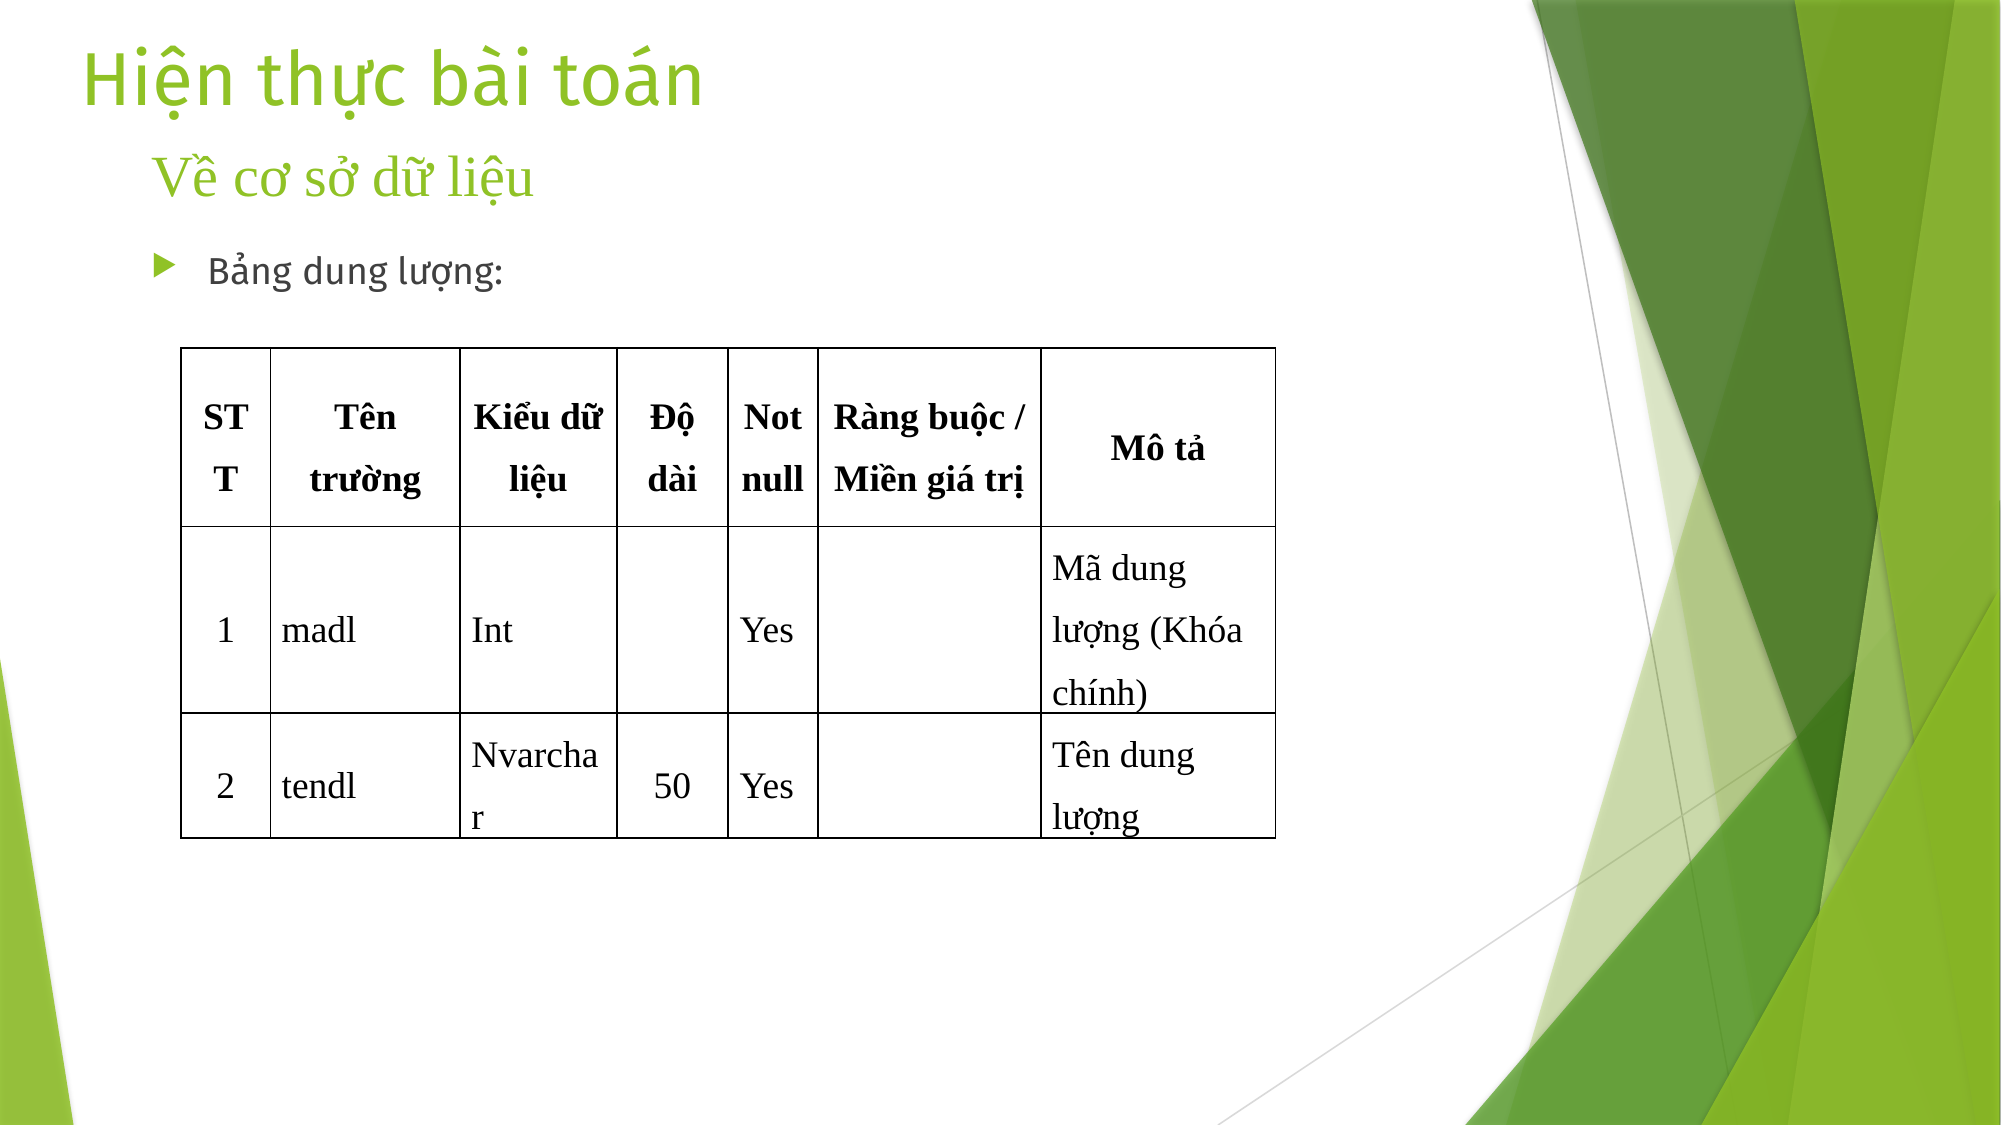

# Hiện thực bài toán
Về cơ sở dữ liệu
Bảng dung lượng:

| STT | Tên trường | Kiểu dữ liệu | Độ dài | Not null | Ràng buộc / Miền giá trị | Mô tả |
| --- | --- | --- | --- | --- | --- | --- |
| 1 | madl | Int |  | Yes |  | Mã dung lượng (Khóa chính) |
| 2 | tendl | Nvarchar | 50 | Yes |  | Tên dung lượng |